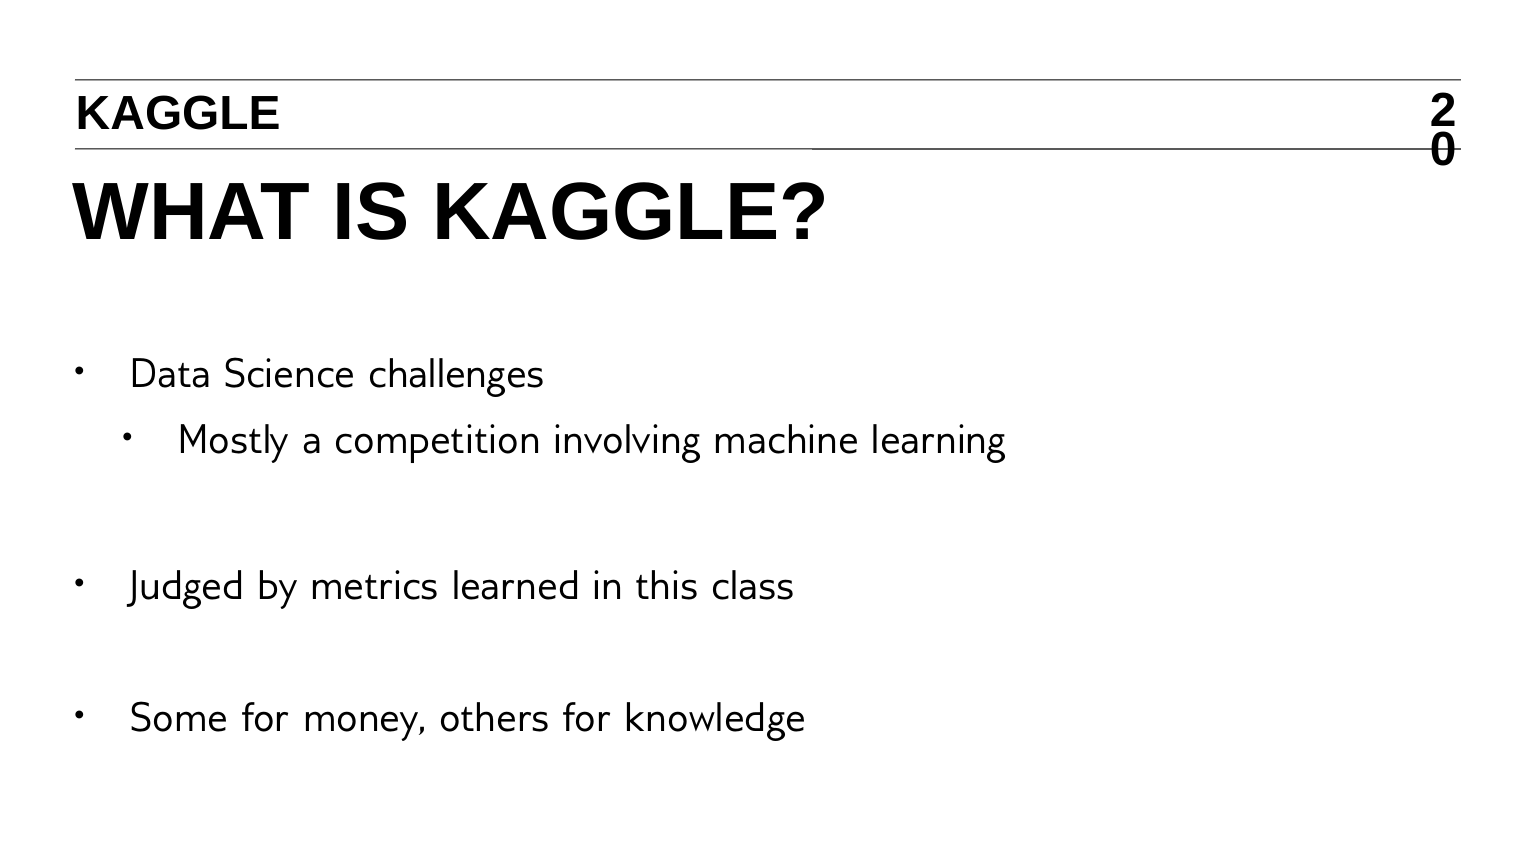

Kaggle
20
# What is kaggle?
Data Science challenges
Mostly a competition involving machine learning

Judged by metrics learned in this class

Some for money, others for knowledge